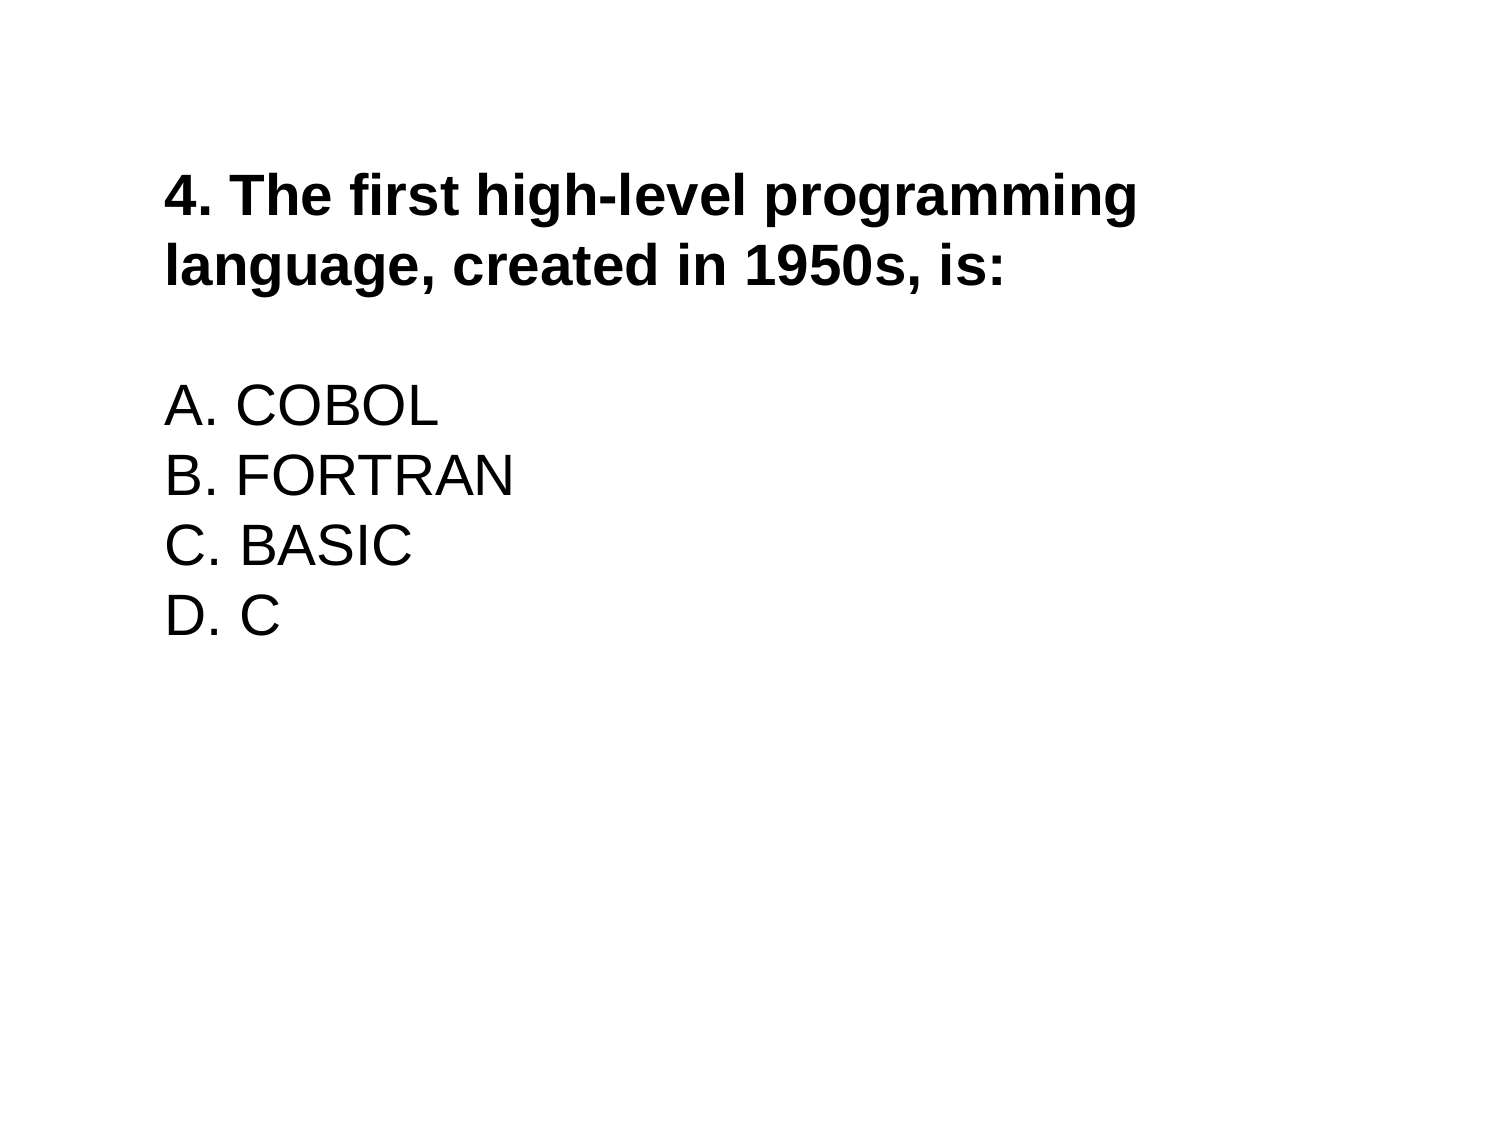

4. The first high-level programming language, created in 1950s, is:

A. COBOL
B. FORTRAN
C. BASIC
D. C